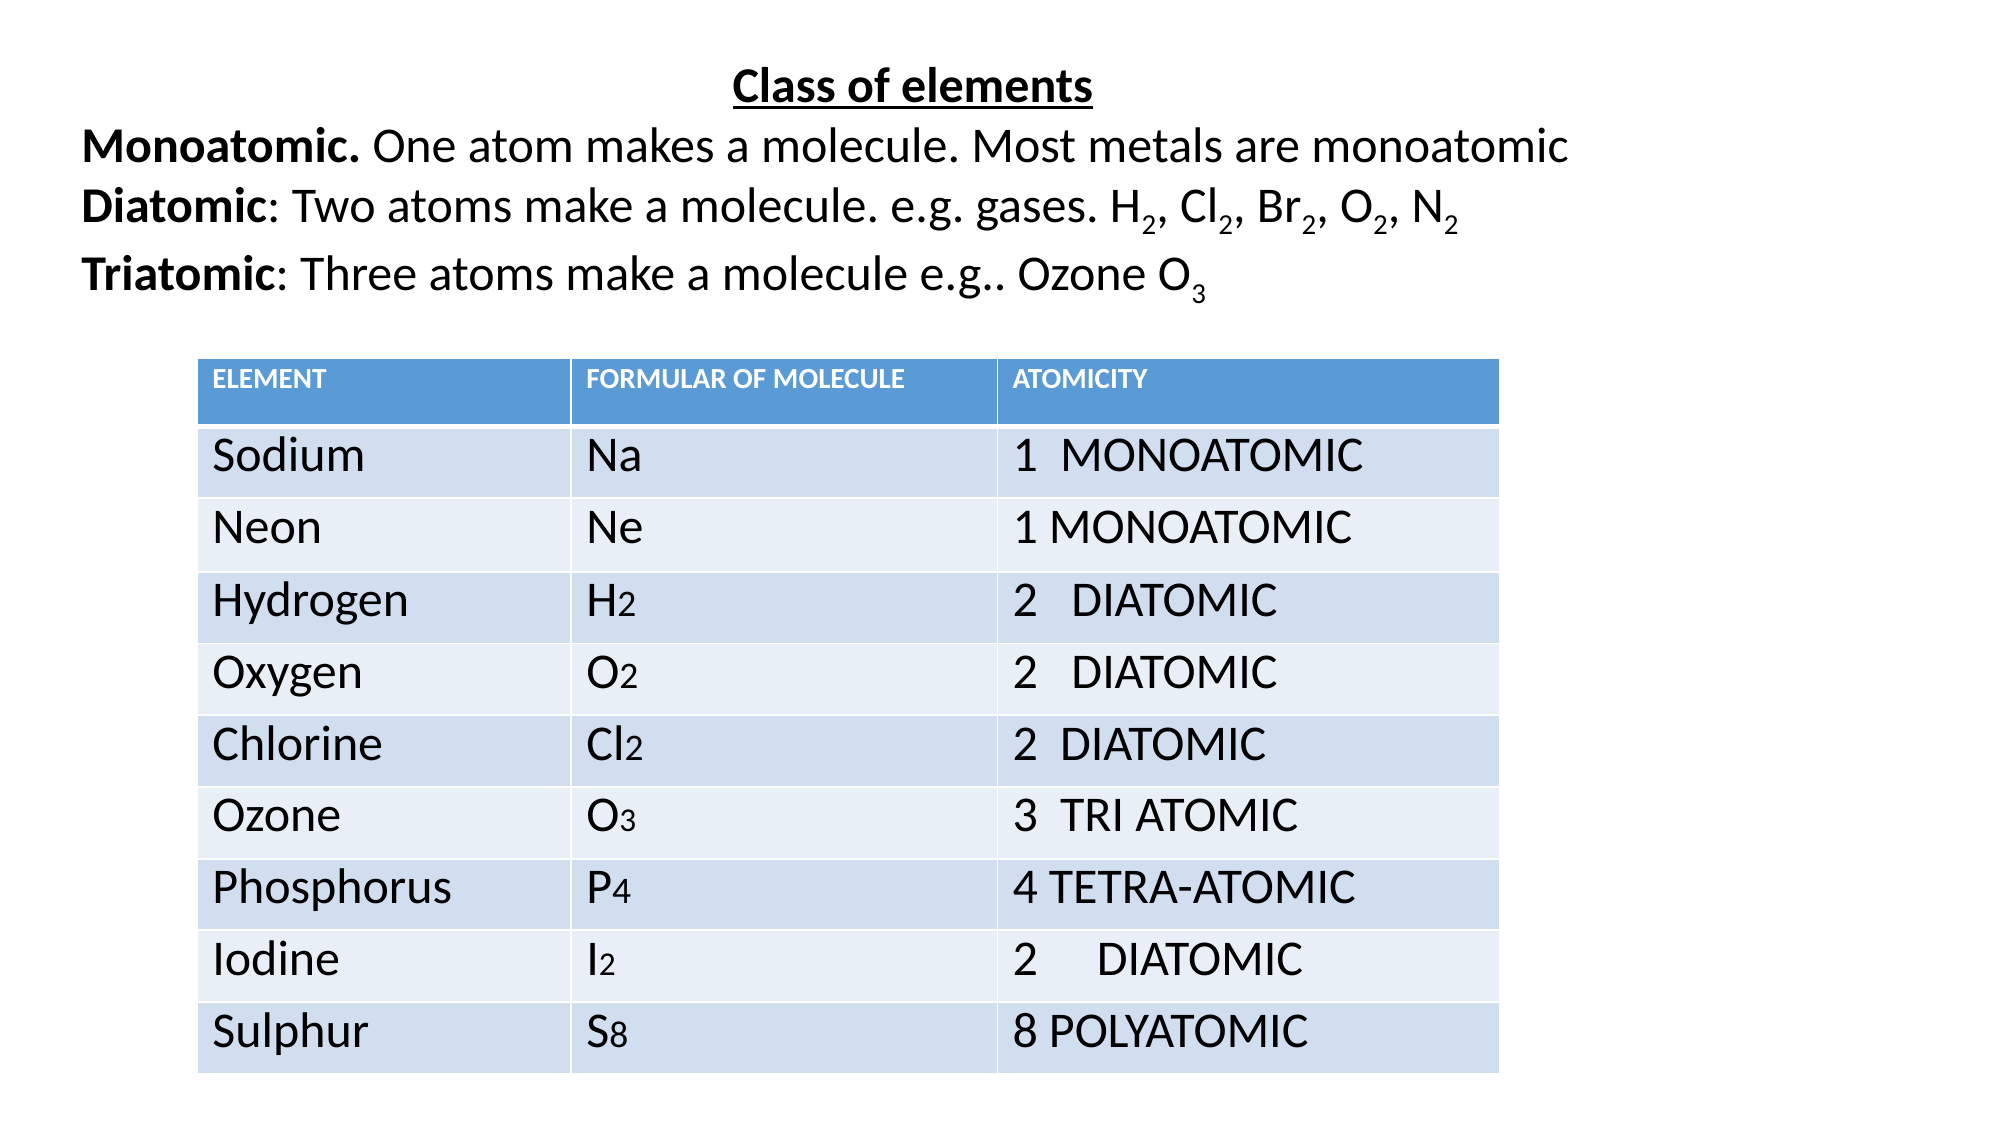

Class of elements
Monoatomic. One atom makes a molecule. Most metals are monoatomic
Diatomic: Two atoms make a molecule. e.g. gases. H2, Cl2, Br2, O2, N2
Triatomic: Three atoms make a molecule e.g.. Ozone O3
| ELEMENT | FORMULAR OF MOLECULE | ATOMICITY |
| --- | --- | --- |
| Sodium | Na | 1 MONOATOMIC |
| Neon | Ne | 1 MONOATOMIC |
| Hydrogen | H2 | 2 DIATOMIC |
| Oxygen | O2 | 2 DIATOMIC |
| Chlorine | Cl2 | 2 DIATOMIC |
| Ozone | O3 | 3 TRI ATOMIC |
| Phosphorus | P4 | 4 TETRA-ATOMIC |
| Iodine | I2 | DIATOMIC |
| Sulphur | S8 | 8 POLYATOMIC |